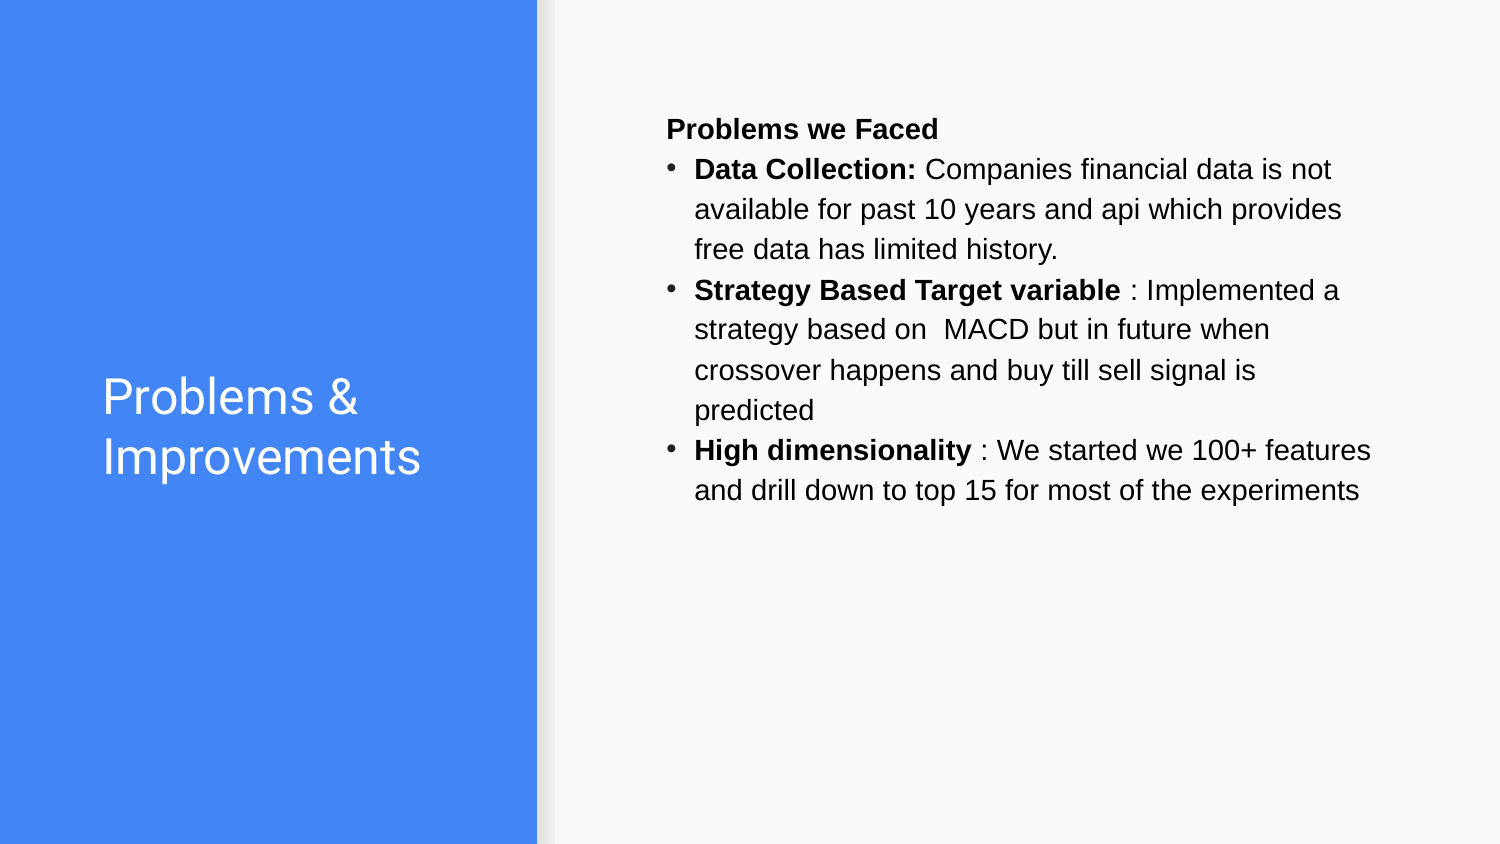

Problems we Faced
Data Collection: Companies financial data is not available for past 10 years and api which provides free data has limited history.
Strategy Based Target variable : Implemented a strategy based on  MACD but in future when crossover happens and buy till sell signal is predicted
High dimensionality : We started we 100+ features and drill down to top 15 for most of the experiments

# Problems &  Improvements